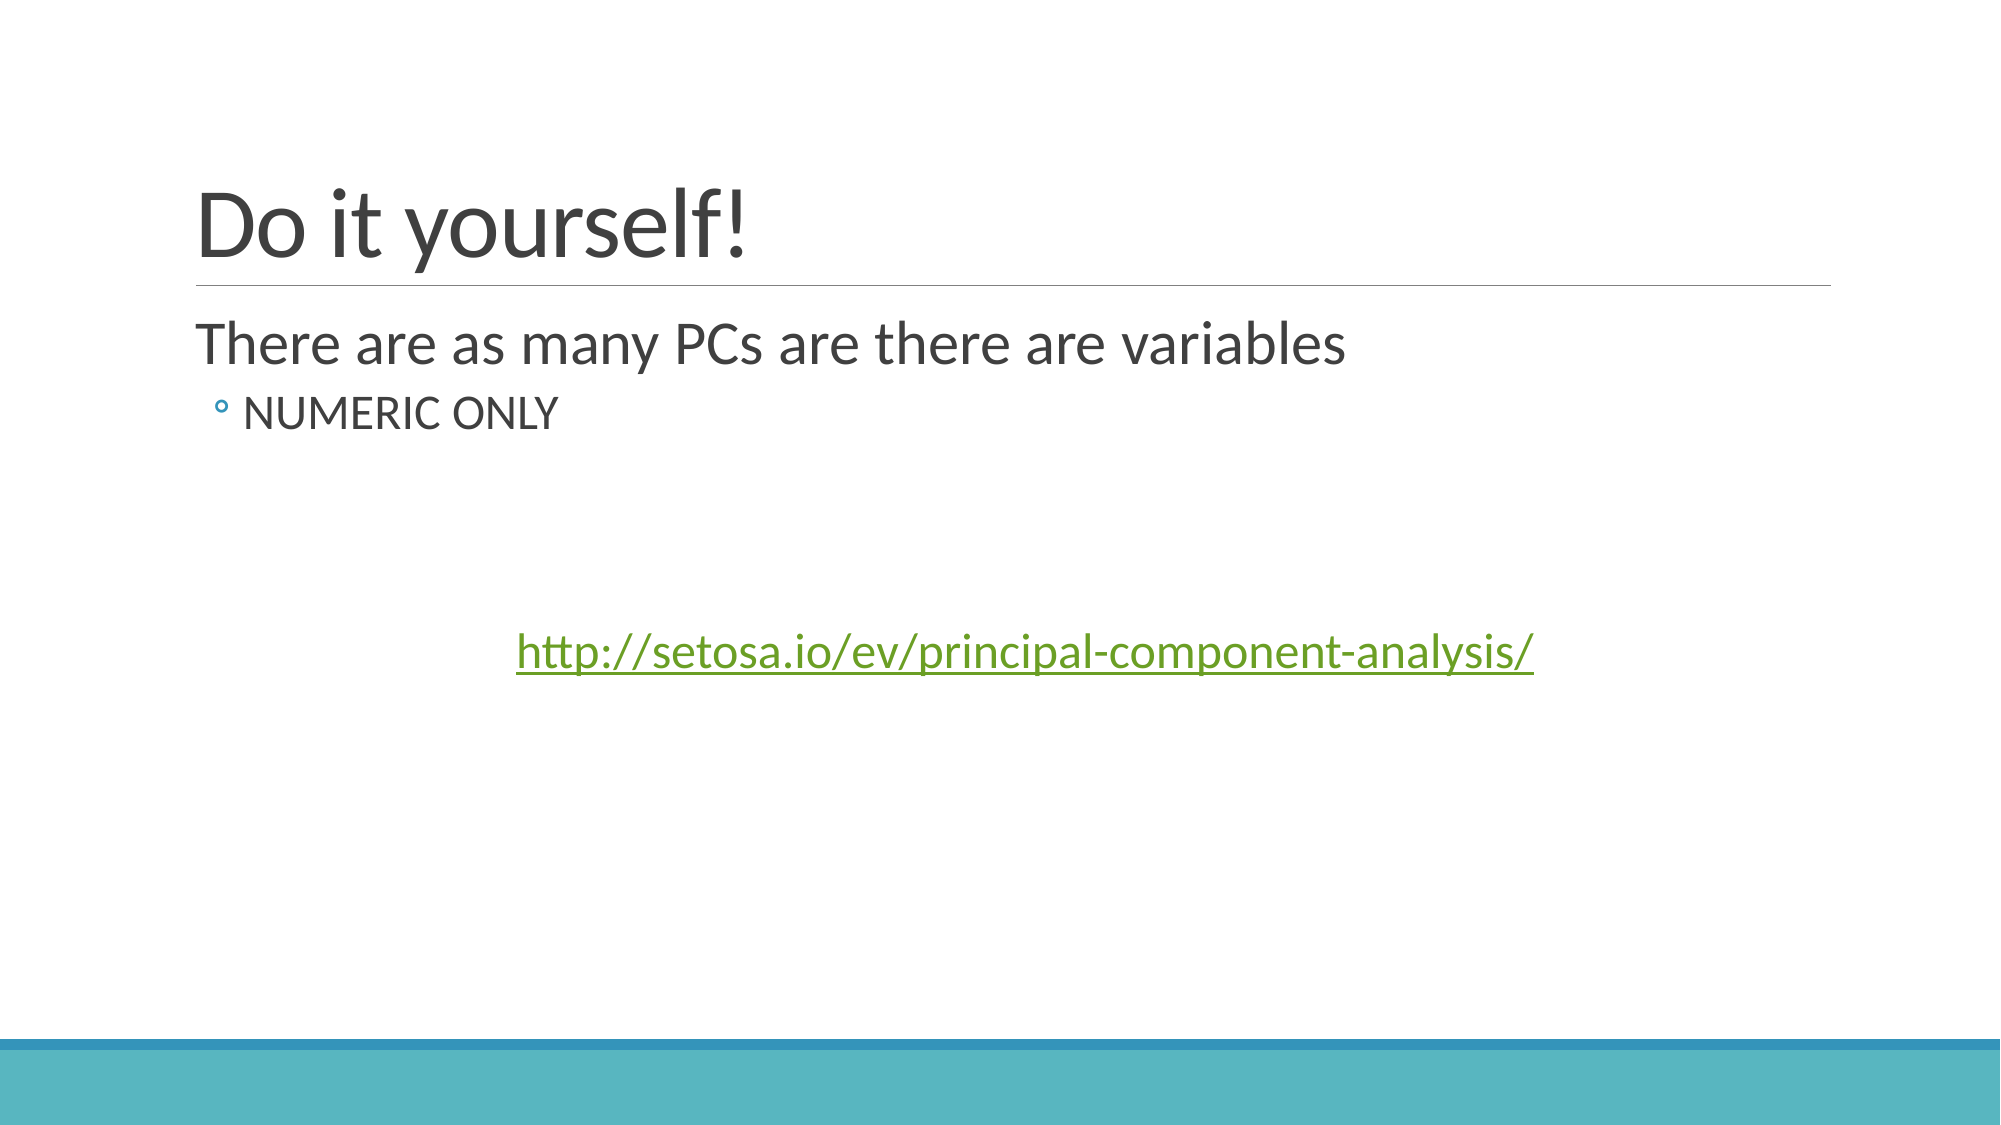

# Do it yourself!
There are as many PCs are there are variables
NUMERIC ONLY
http://setosa.io/ev/principal-component-analysis/